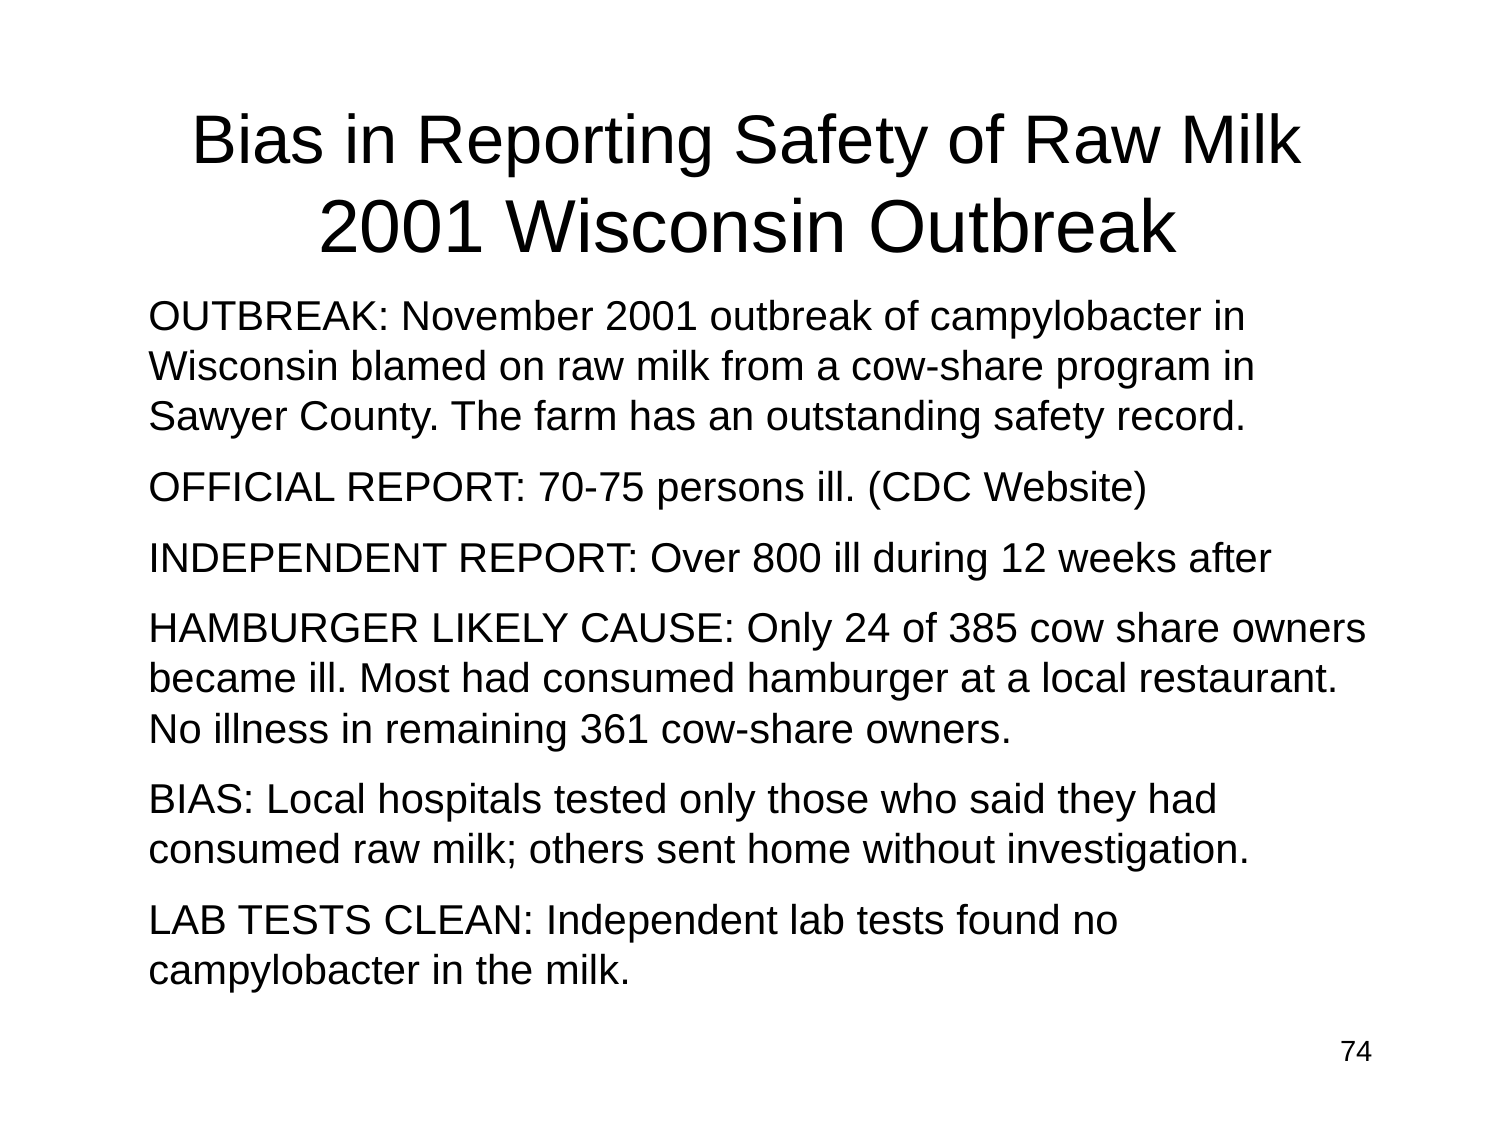

# Bias in Reporting Safety of Raw Milk 2001 Wisconsin Outbreak
OUTBREAK: November 2001 outbreak of campylobacter in Wisconsin blamed on raw milk from a cow-share program in Sawyer County. The farm has an outstanding safety record.
OFFICIAL REPORT: 70-75 persons ill. (CDC Website)
INDEPENDENT REPORT: Over 800 ill during 12 weeks after
HAMBURGER LIKELY CAUSE: Only 24 of 385 cow share owners became ill. Most had consumed hamburger at a local restaurant. No illness in remaining 361 cow-share owners.
BIAS: Local hospitals tested only those who said they had consumed raw milk; others sent home without investigation.
LAB TESTS CLEAN: Independent lab tests found no campylobacter in the milk.
74